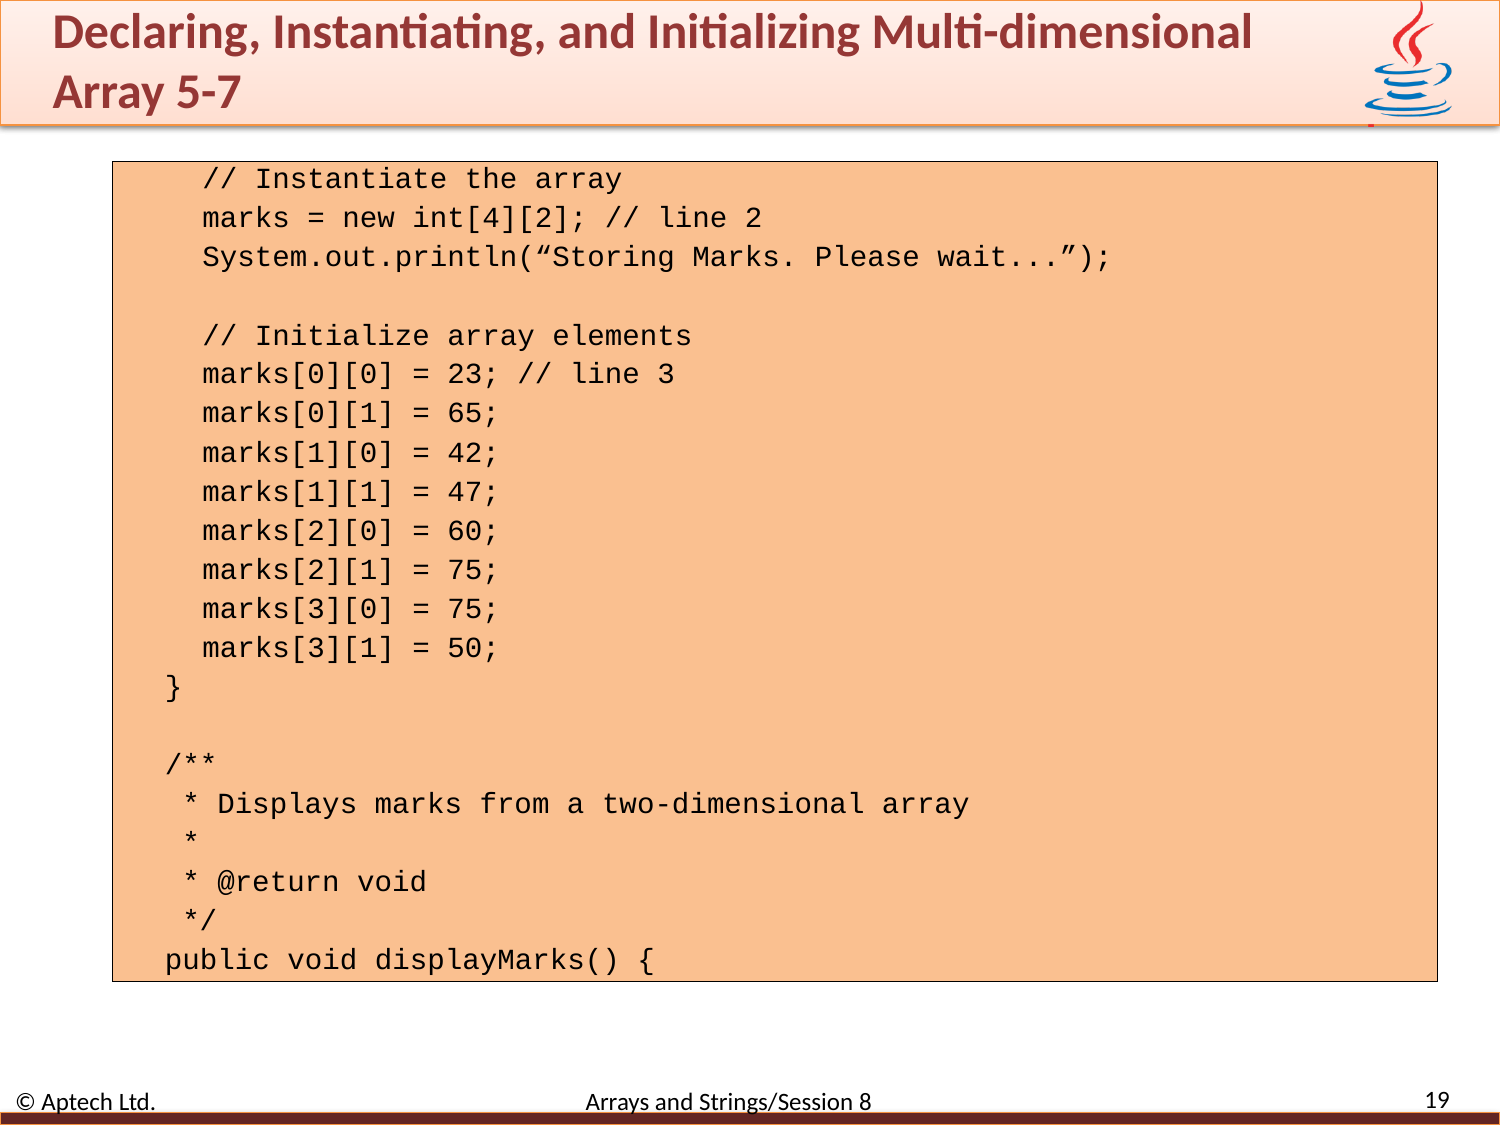

# Declaring, Instantiating, and Initializing Multi-dimensional Array 5-7
// Instantiate the array
marks = new int[4][2]; // line 2
System.out.println(“Storing Marks. Please wait...”);

// Initialize array elements
marks[0][0] = 23; // line 3
marks[0][1] = 65;
marks[1][0] = 42;
marks[1][1] = 47;
marks[2][0] = 60;
marks[2][1] = 75;
marks[3][0] = 75;
marks[3][1] = 50;
}

/**
 * Displays marks from a two-dimensional array
 *
 * @return void
 */
public void displayMarks() {
19
© Aptech Ltd.                                                                           Arrays and Strings/Session 8